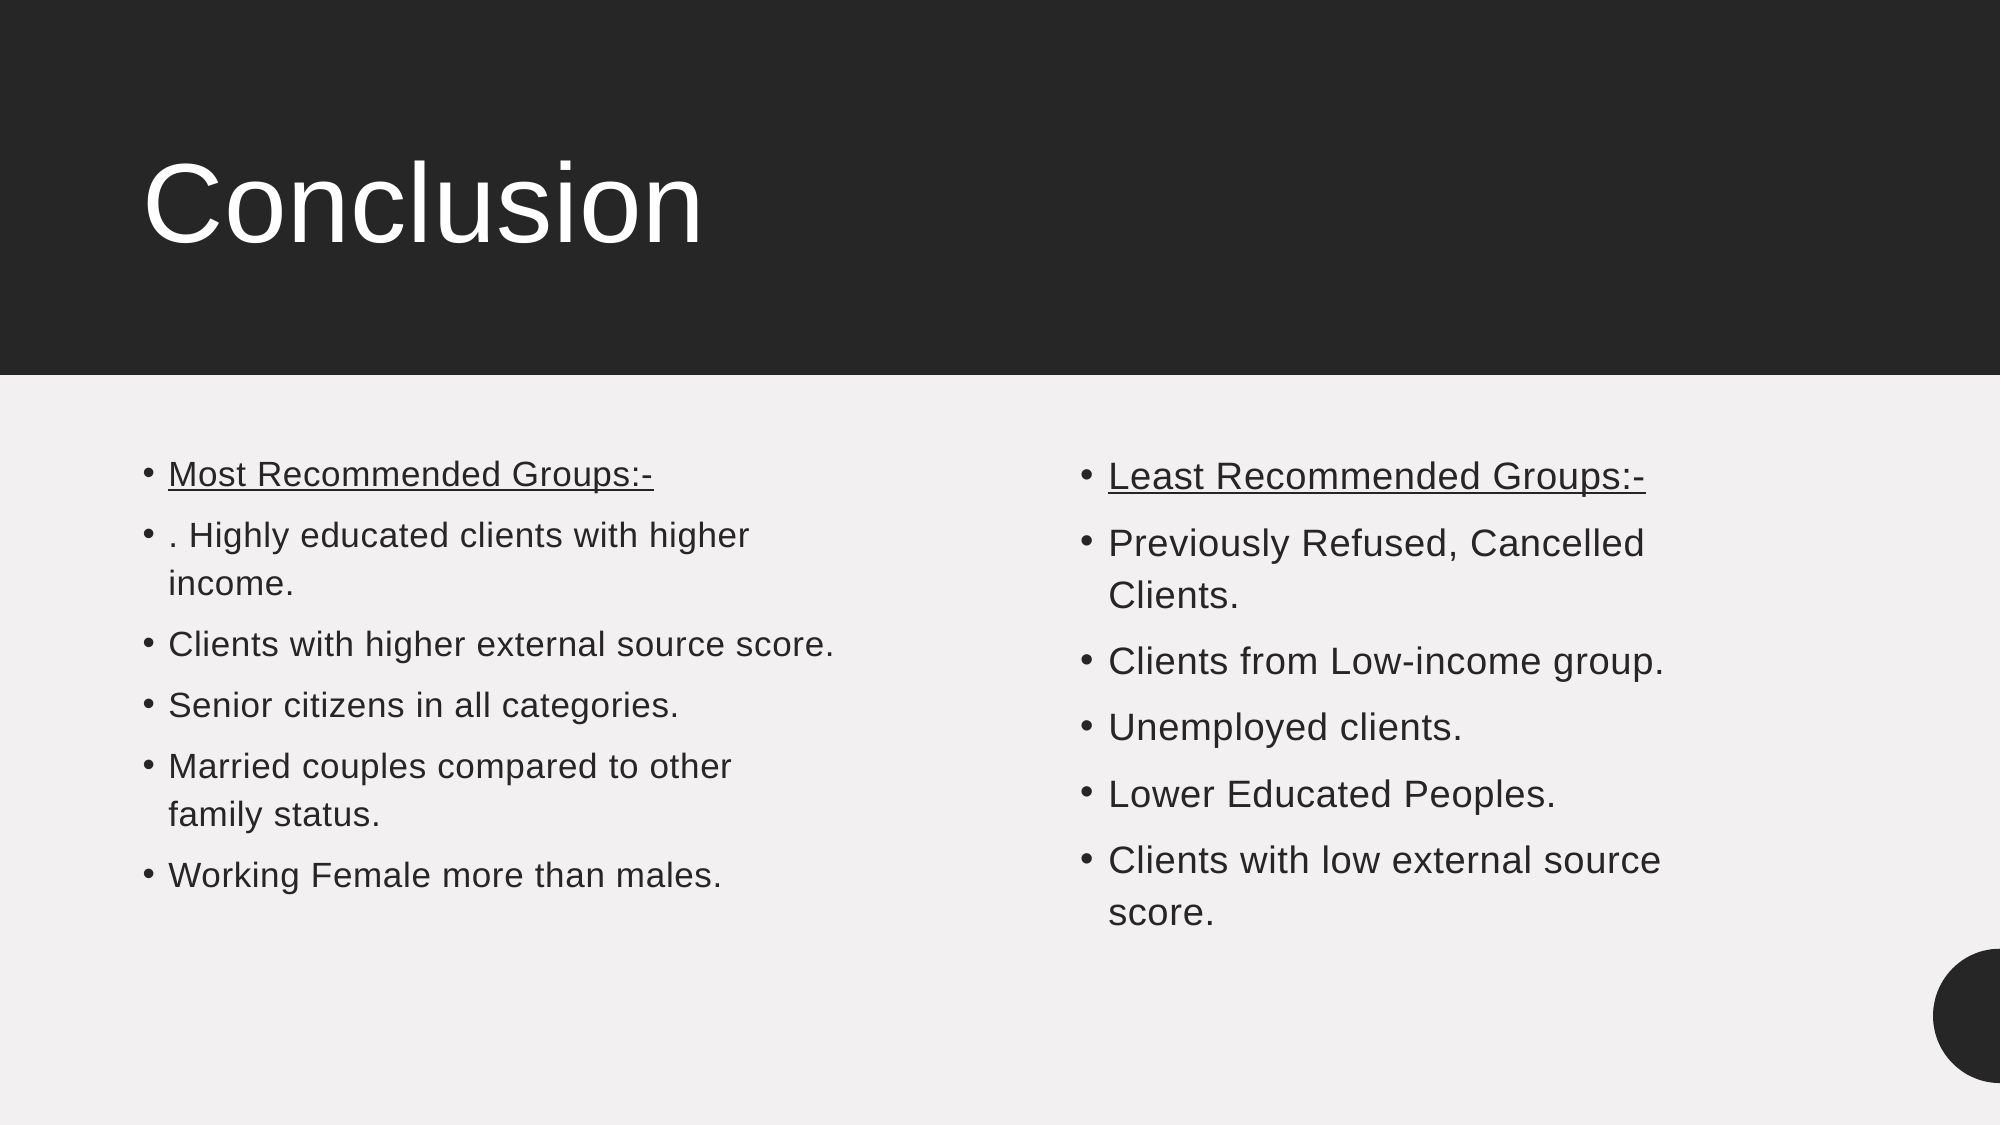

# Conclusion
Least Recommended Groups:-
Previously Refused, Cancelled Clients.
Clients from Low-income group.
Unemployed clients.
Lower Educated Peoples.
Clients with low external source score.

Most Recommended Groups:-
. Highly educated clients with higher income.
Clients with higher external source score.
Senior citizens in all categories.
Married couples compared to other family status.
Working Female more than males.